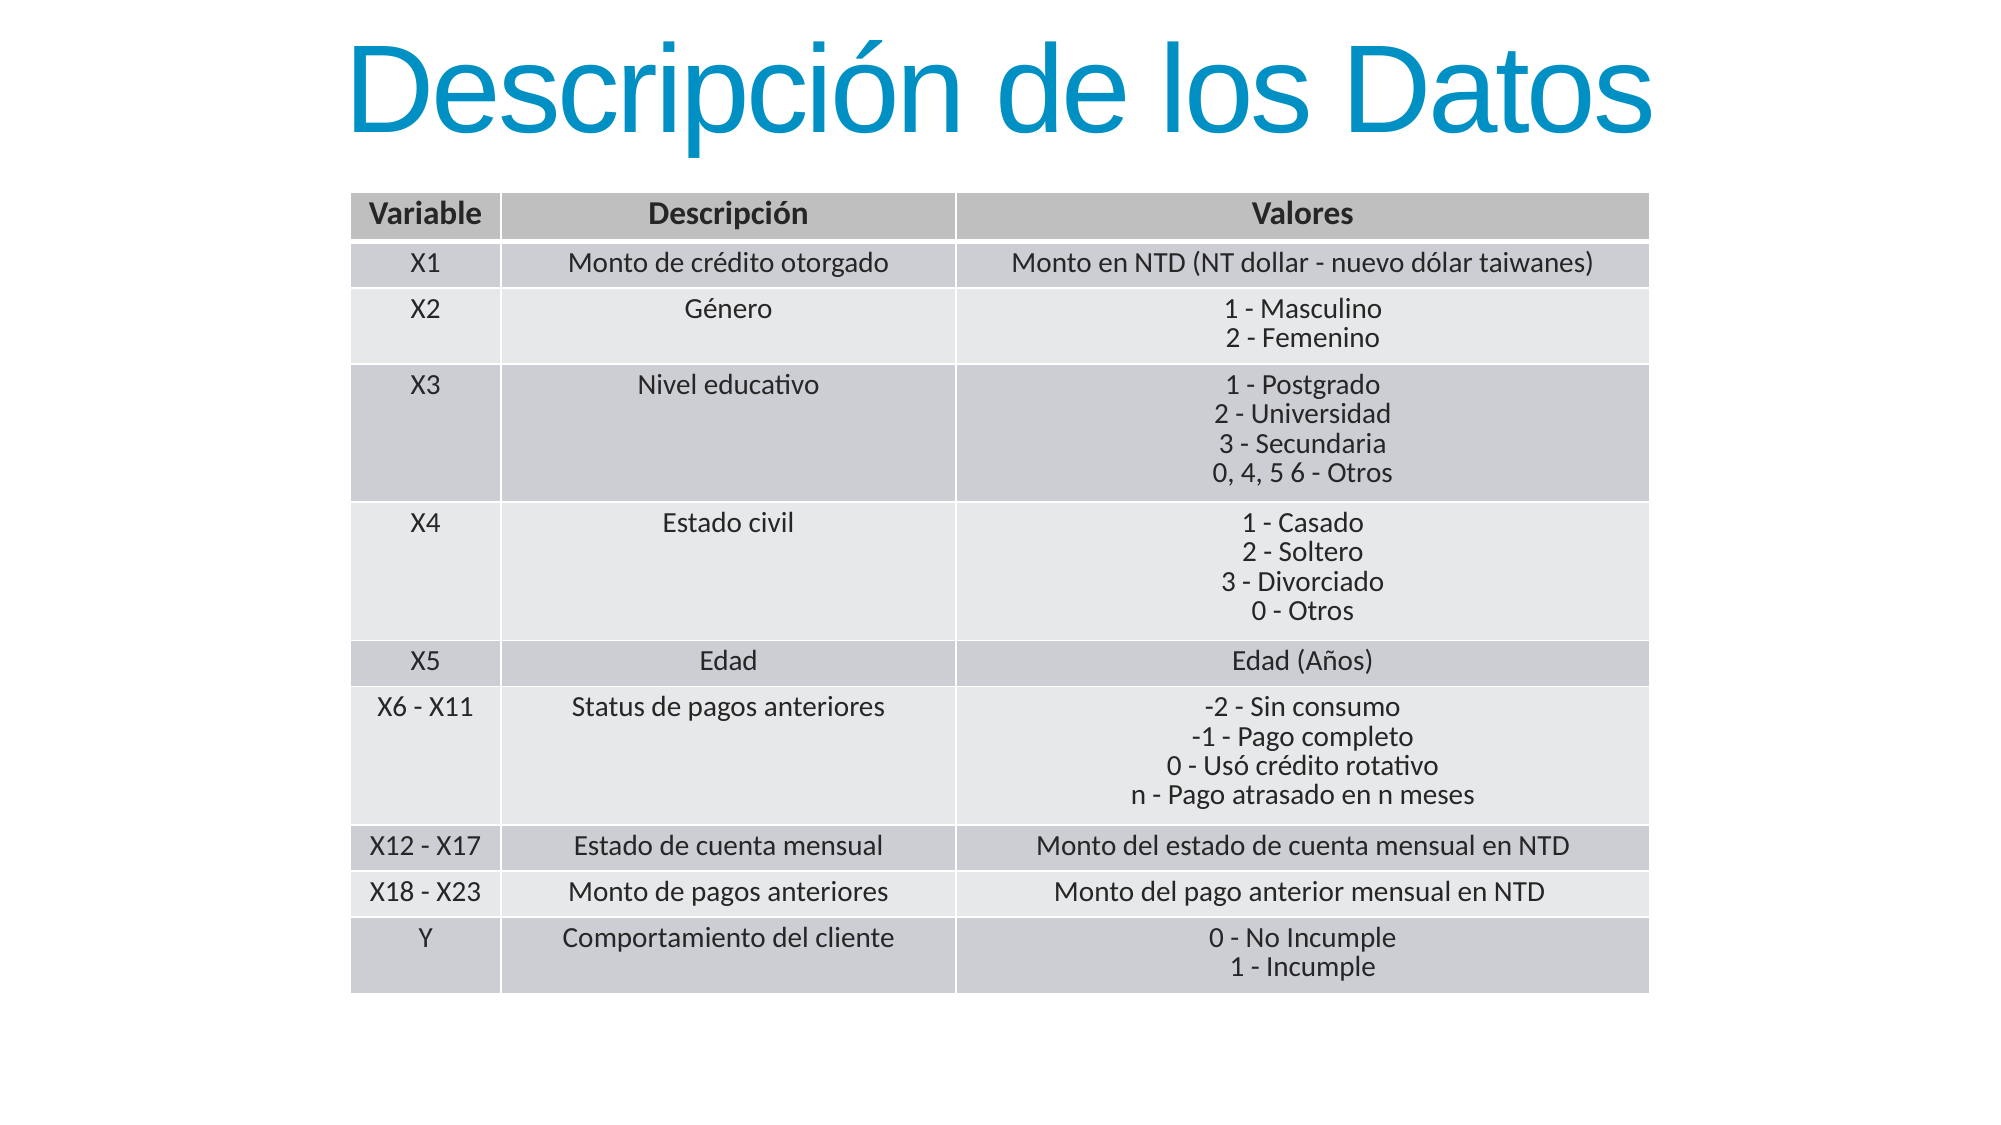

Descripción de los Datos
| Variable | Descripción | Valores |
| --- | --- | --- |
| X1 | Monto de crédito otorgado | Monto en NTD (NT dollar - nuevo dólar taiwanes) |
| X2 | Género | 1 - Masculino 2 - Femenino |
| X3 | Nivel educativo | 1 - Postgrado 2 - Universidad 3 - Secundaria 0, 4, 5 6 - Otros |
| X4 | Estado civil | 1 - Casado 2 - Soltero 3 - Divorciado 0 - Otros |
| X5 | Edad | Edad (Años) |
| X6 - X11 | Status de pagos anteriores | -2 - Sin consumo -1 - Pago completo 0 - Usó crédito rotativo n - Pago atrasado en n meses |
| X12 - X17 | Estado de cuenta mensual | Monto del estado de cuenta mensual en NTD |
| X18 - X23 | Monto de pagos anteriores | Monto del pago anterior mensual en NTD |
| Y | Comportamiento del cliente | 0 - No Incumple 1 - Incumple |